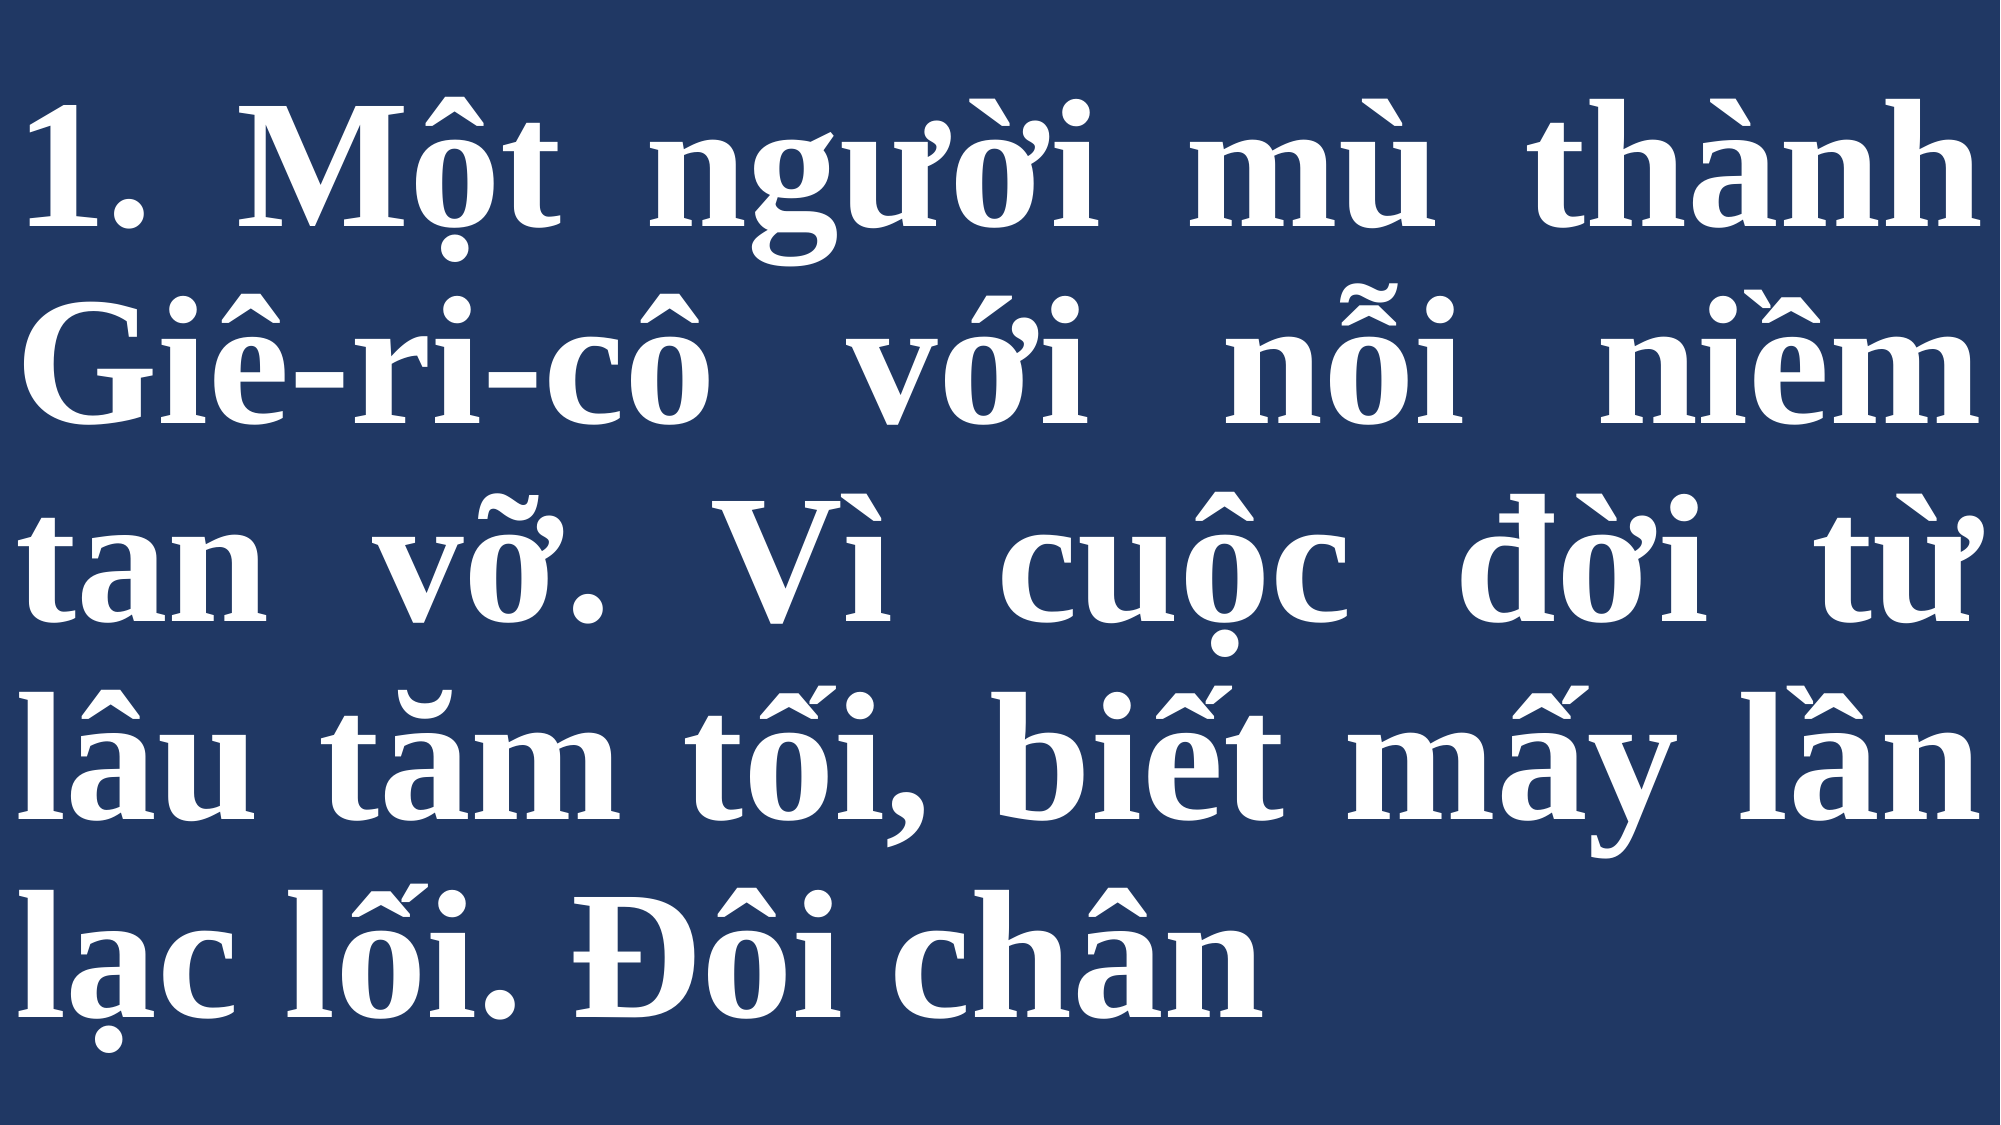

# 1. Một người mù thành Giê-ri-cô với nỗi niềm tan vỡ. Vì cuộc đời từ lâu tăm tối, biết mấy lần lạc lối. Đôi chân